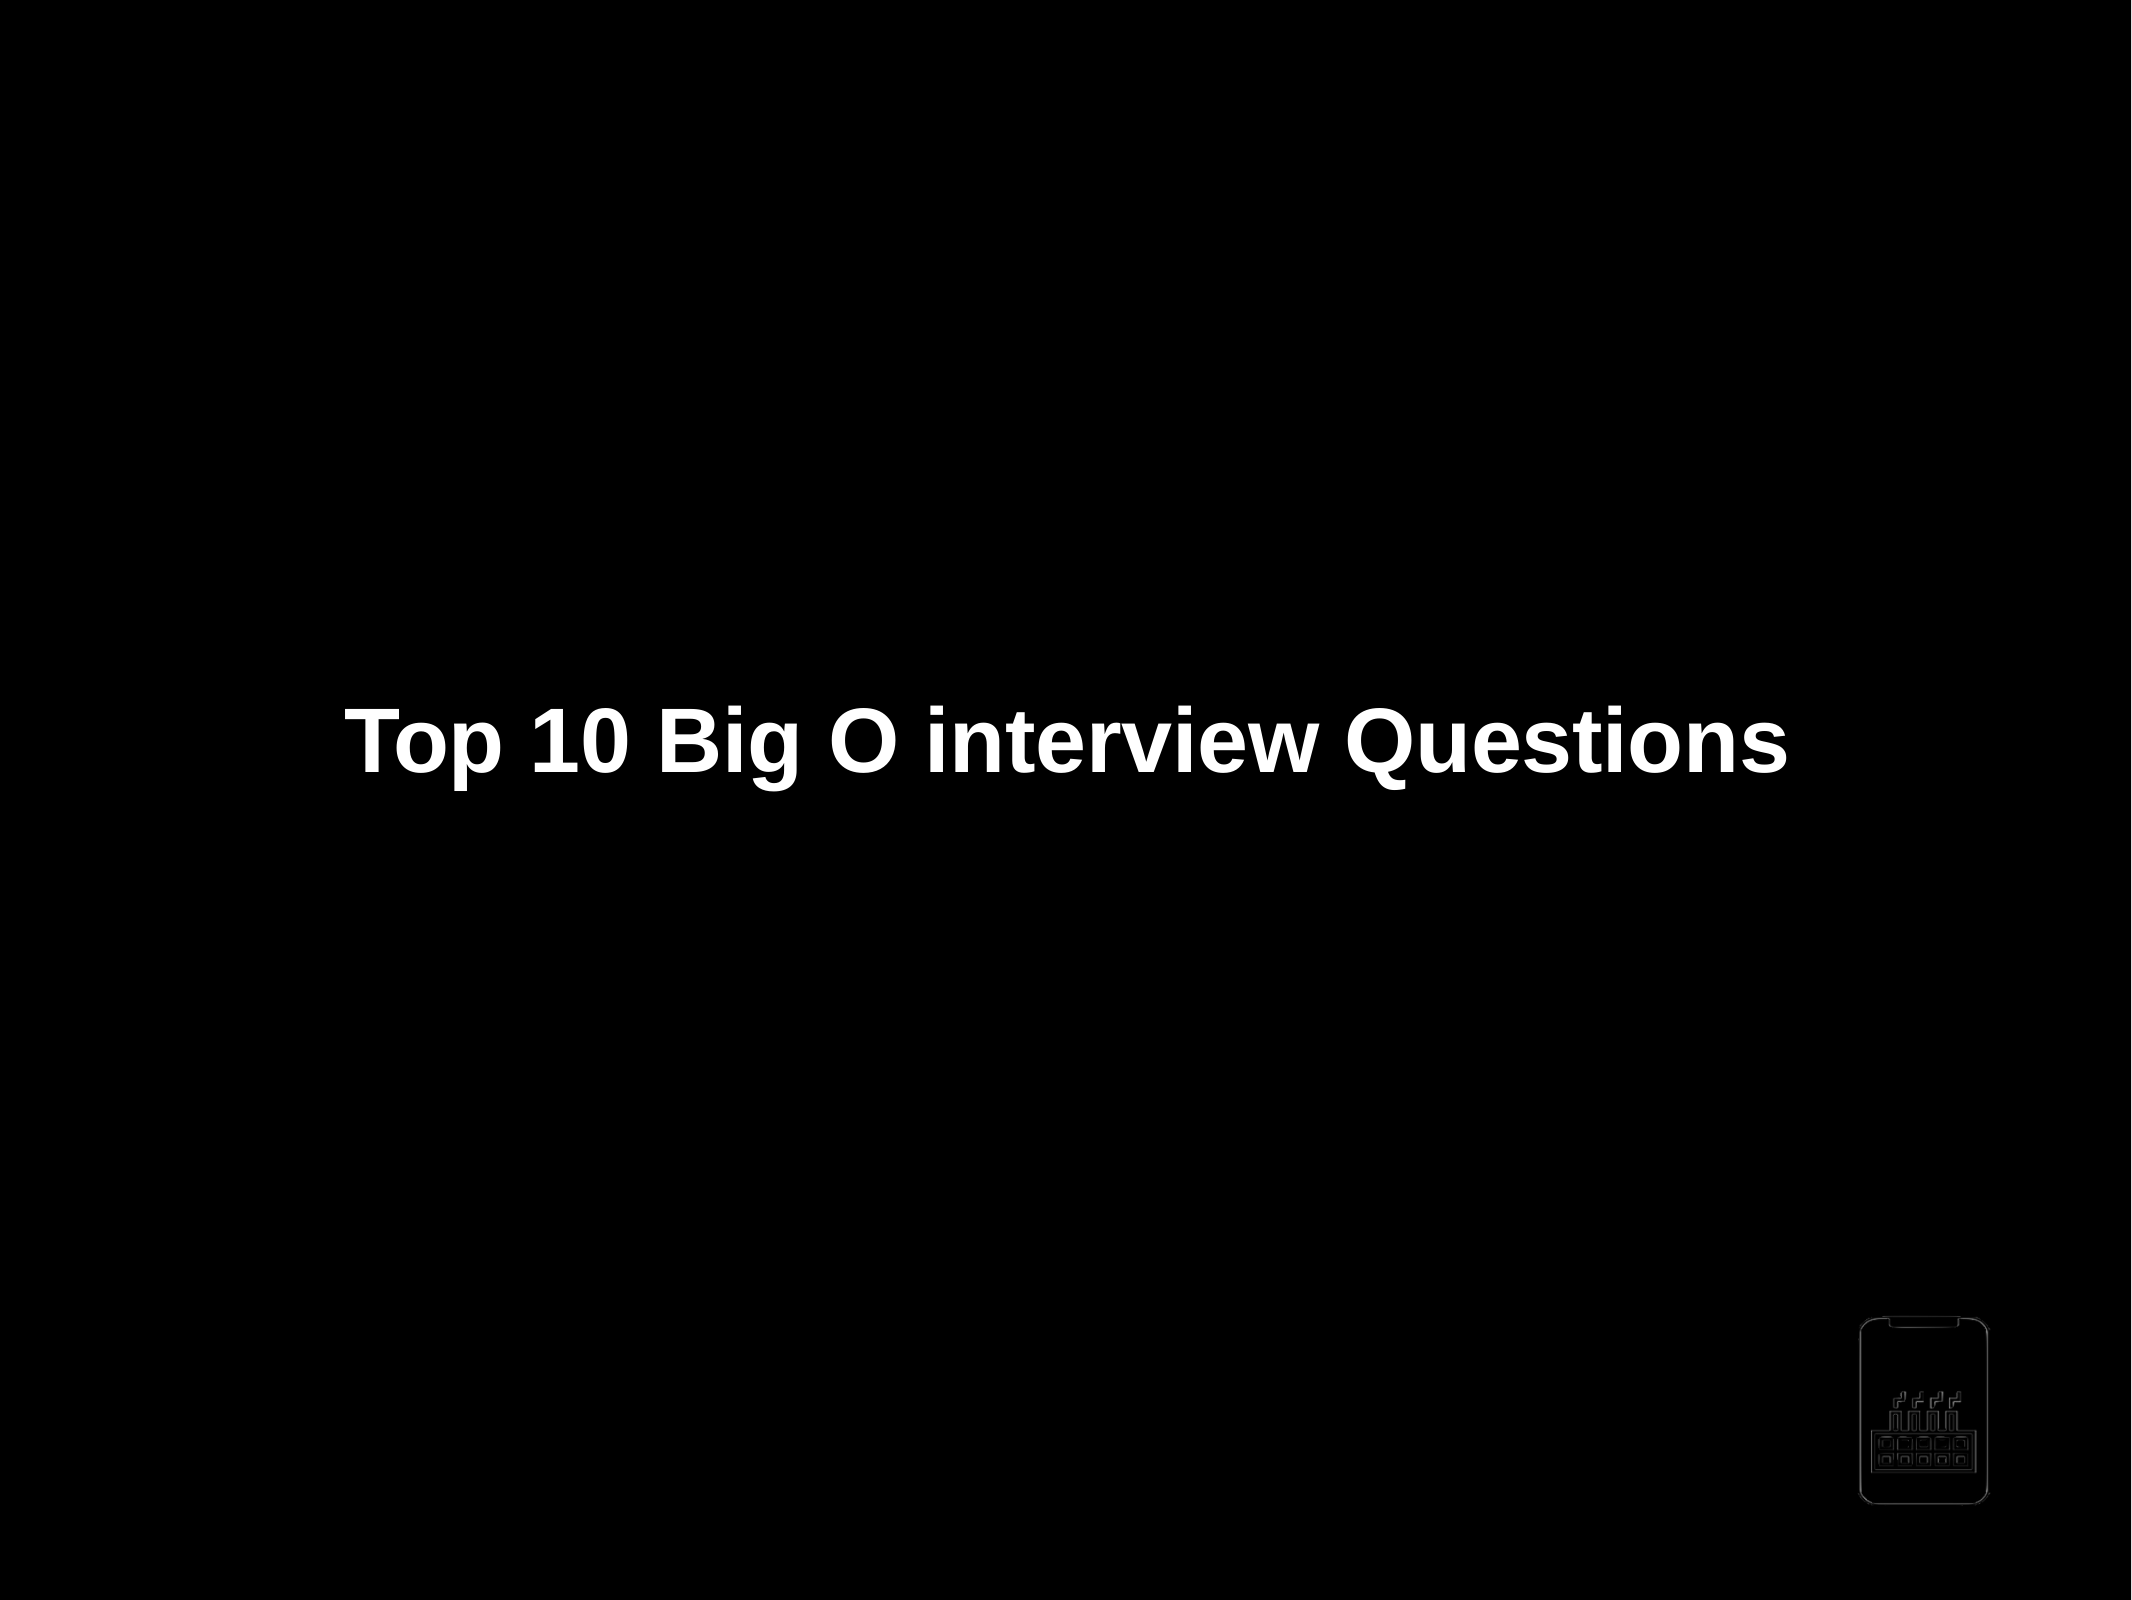

Top 10 Big O interview Questions

AppMillers
www.appmillers.com